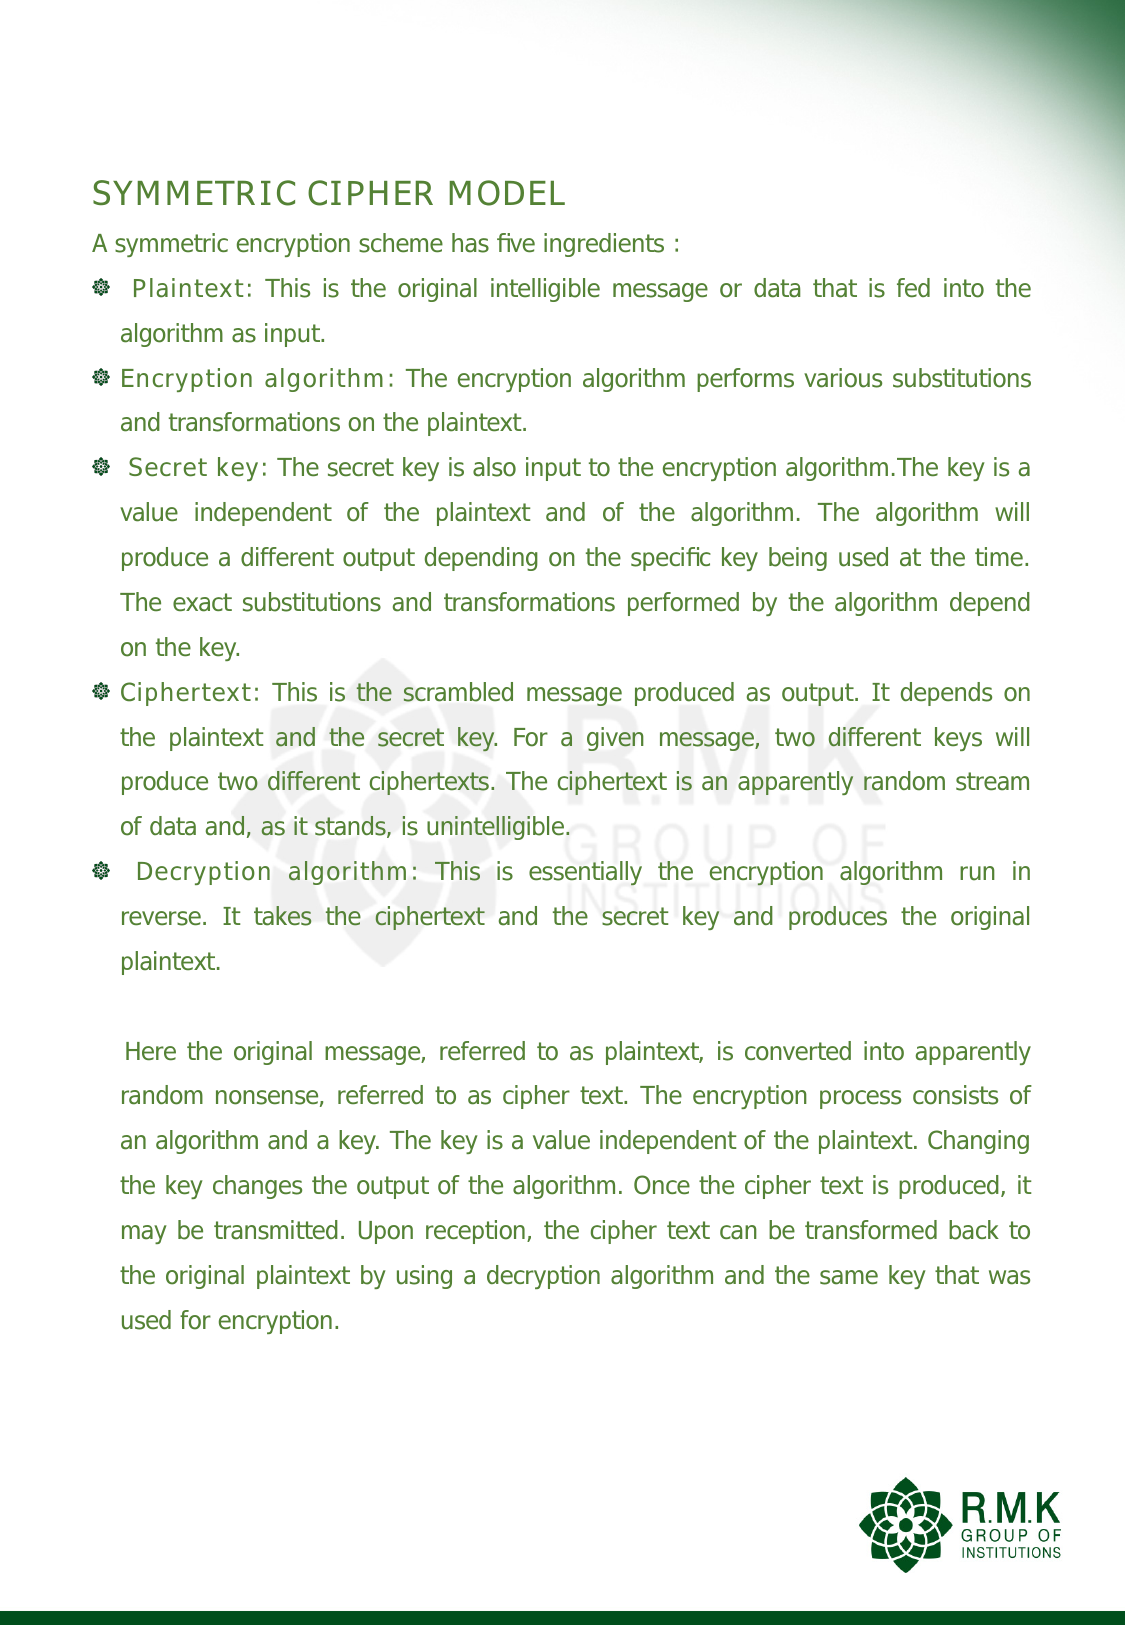

#
SYMMETRIC CIPHER MODEL
A symmetric encryption scheme has five ingredients :
 Plaintext: This is the original intelligible message or data that is fed into the algorithm as input.
Encryption algorithm: The encryption algorithm performs various substitutions and transformations on the plaintext.
 Secret key: The secret key is also input to the encryption algorithm.The key is a value independent of the plaintext and of the algorithm. The algorithm will produce a different output depending on the specific key being used at the time. The exact substitutions and transformations performed by the algorithm depend on the key.
Ciphertext: This is the scrambled message produced as output. It depends on the plaintext and the secret key. For a given message, two different keys will produce two different ciphertexts. The ciphertext is an apparently random stream of data and, as it stands, is unintelligible.
 Decryption algorithm: This is essentially the encryption algorithm run in reverse. It takes the ciphertext and the secret key and produces the original plaintext.

   Here the original message, referred to as plaintext, is converted into apparently random nonsense, referred to as cipher text. The encryption process consists of an algorithm and a key. The key is a value independent of the plaintext. Changing the key changes the output of the algorithm. Once the cipher text is produced, it may be transmitted. Upon reception, the cipher text can be transformed back to the original plaintext by using a decryption algorithm and the same key that was used for encryption.